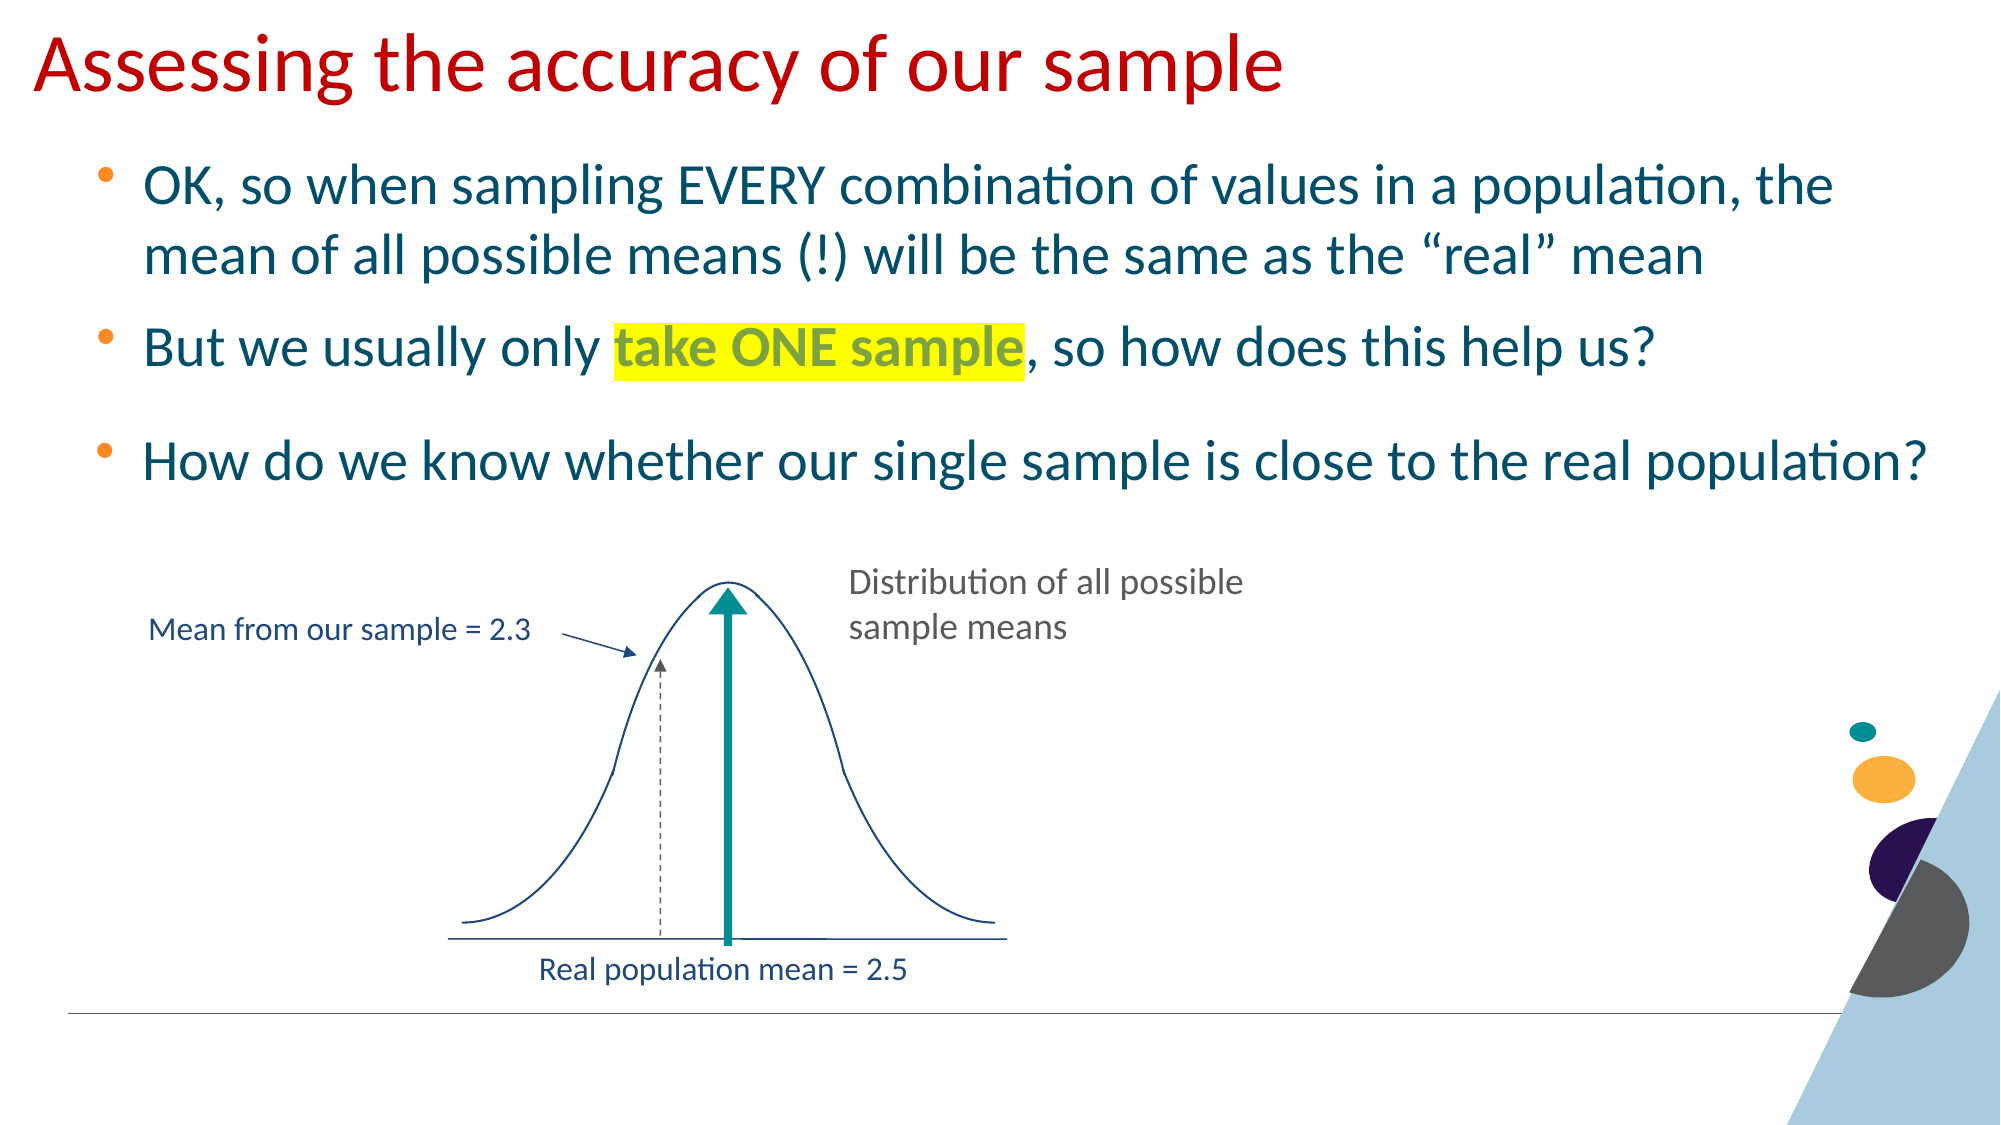

# Assessing the accuracy of our sample
OK, so when sampling EVERY combination of values in a population, the mean of all possible means (!) will be the same as the “real” mean
But we usually only take ONE sample, so how does this help us?
How do we know whether our single sample is close to the real population?

Distribution of all possible sample means

Mean from our sample = 2.3

Real population mean = 2.5